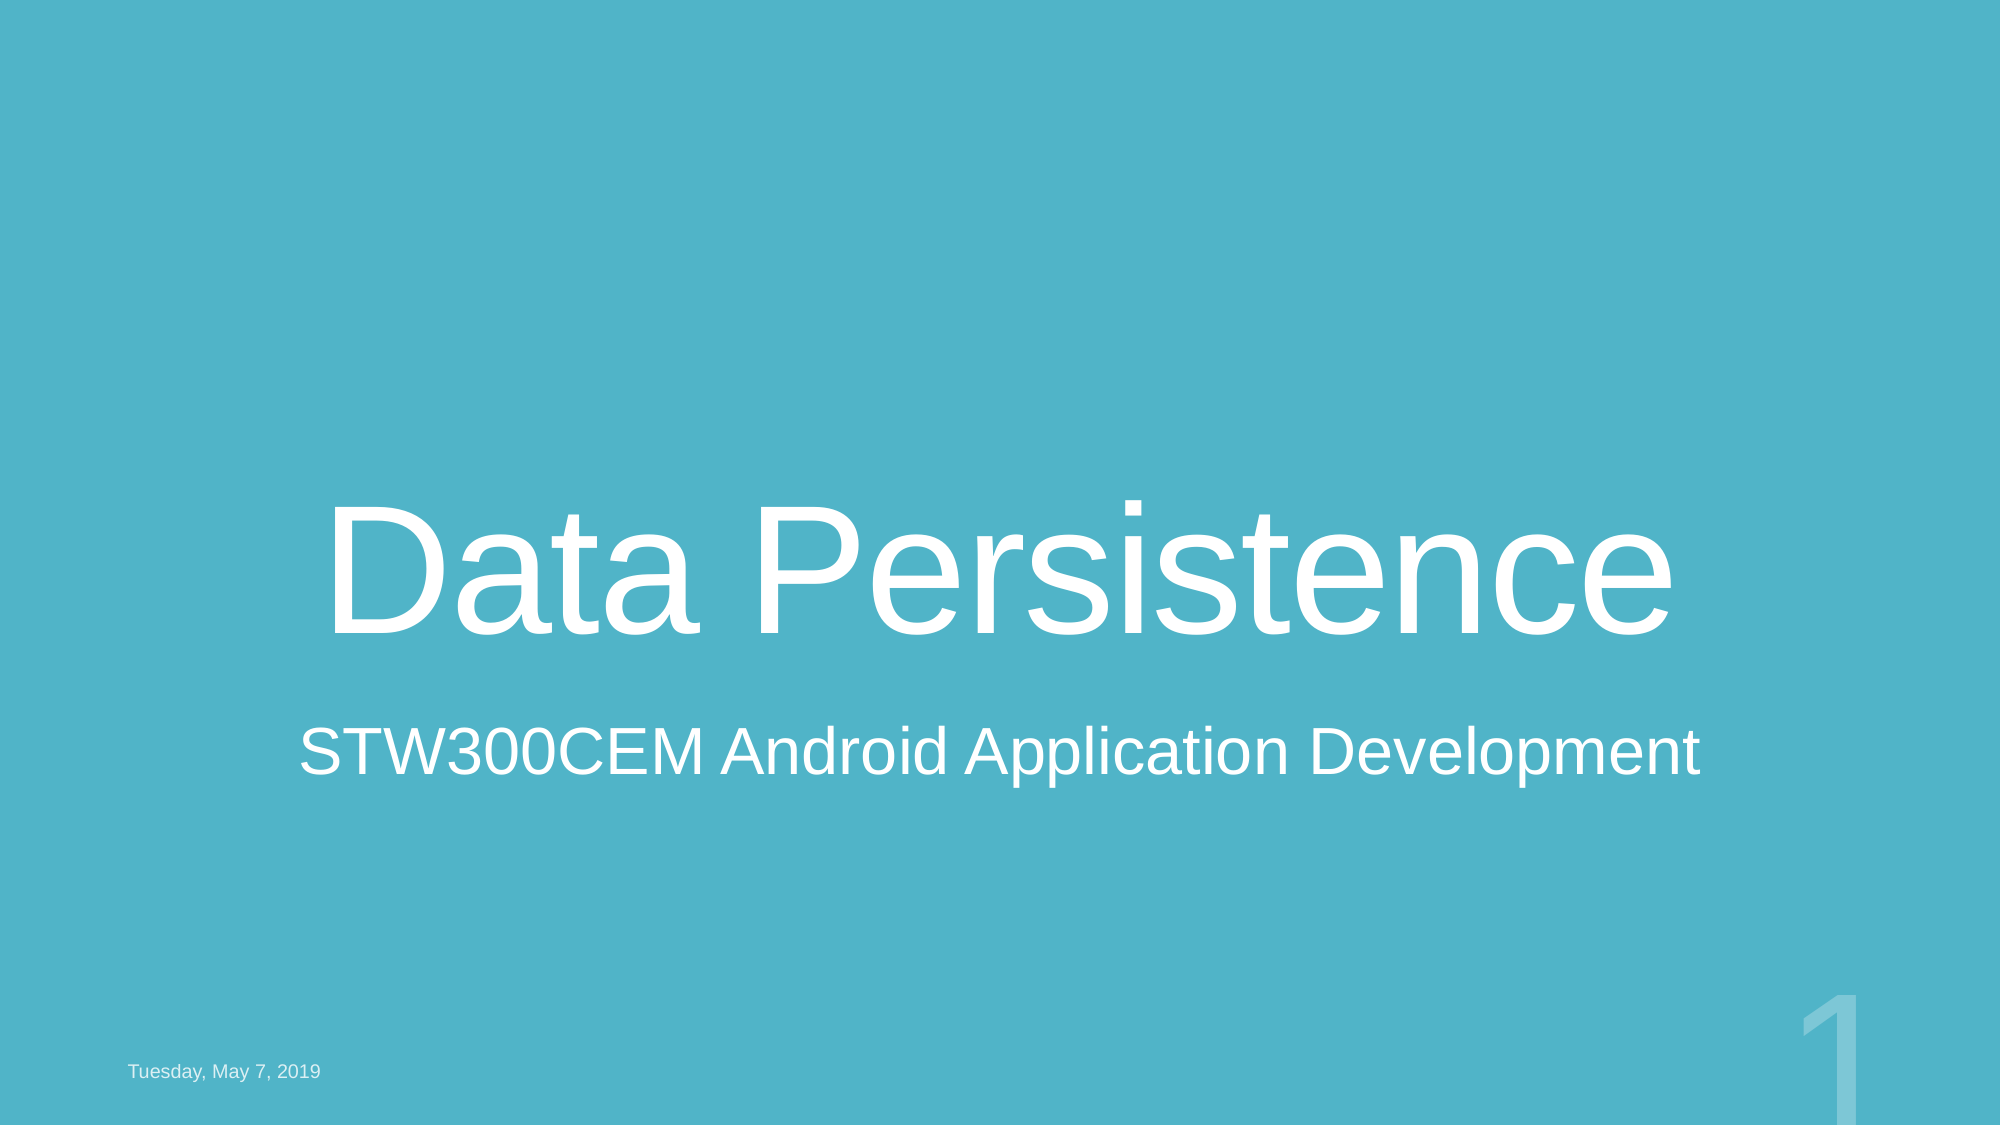

# Data Persistence
STW300CEM Android Application Development
1
Tuesday, May 7, 2019